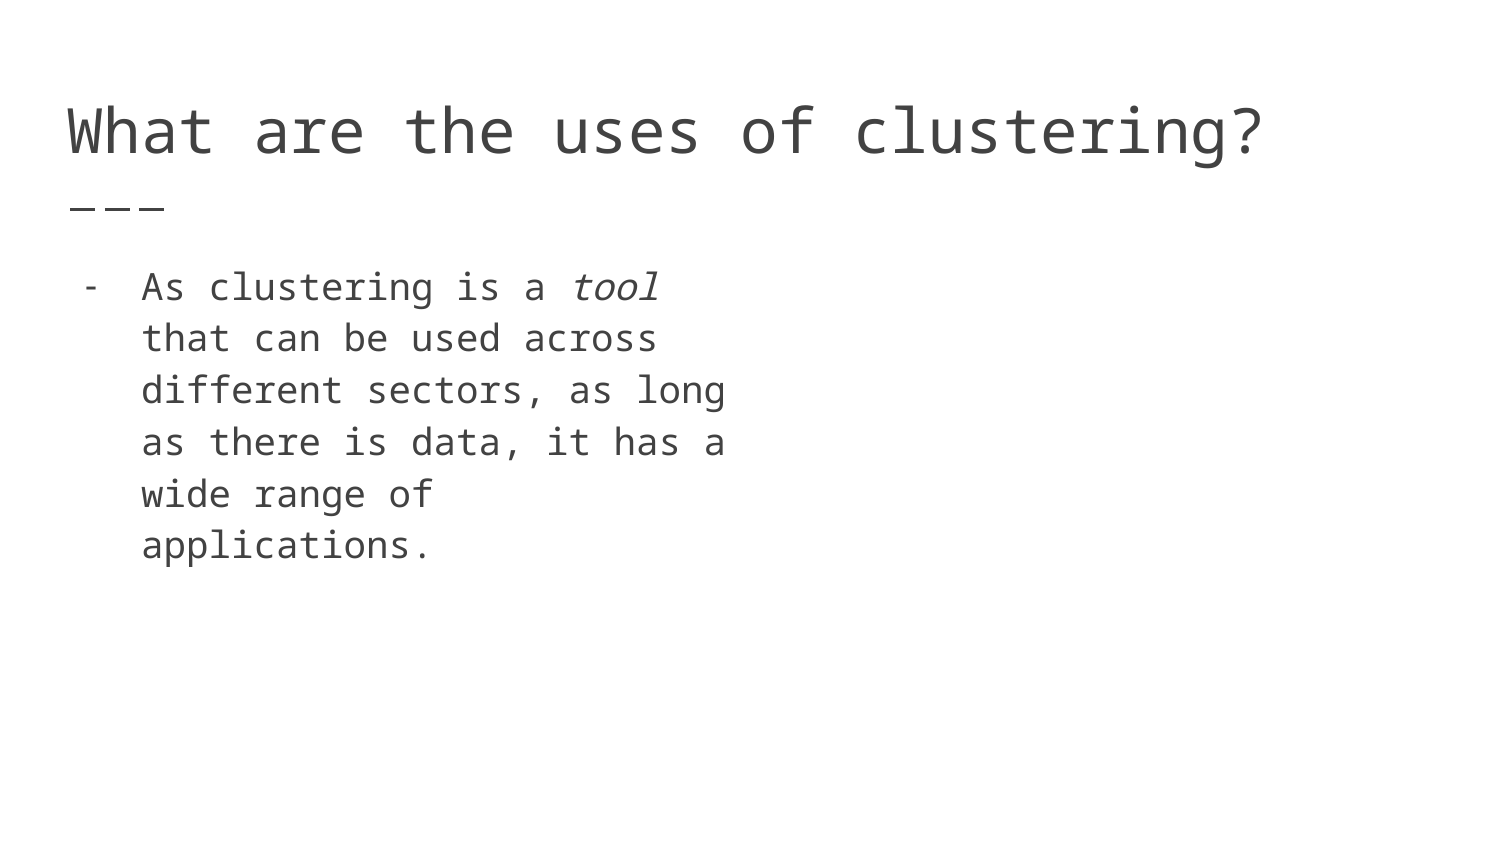

# What are the uses of clustering?
As clustering is a tool that can be used across different sectors, as long as there is data, it has a wide range of applications.